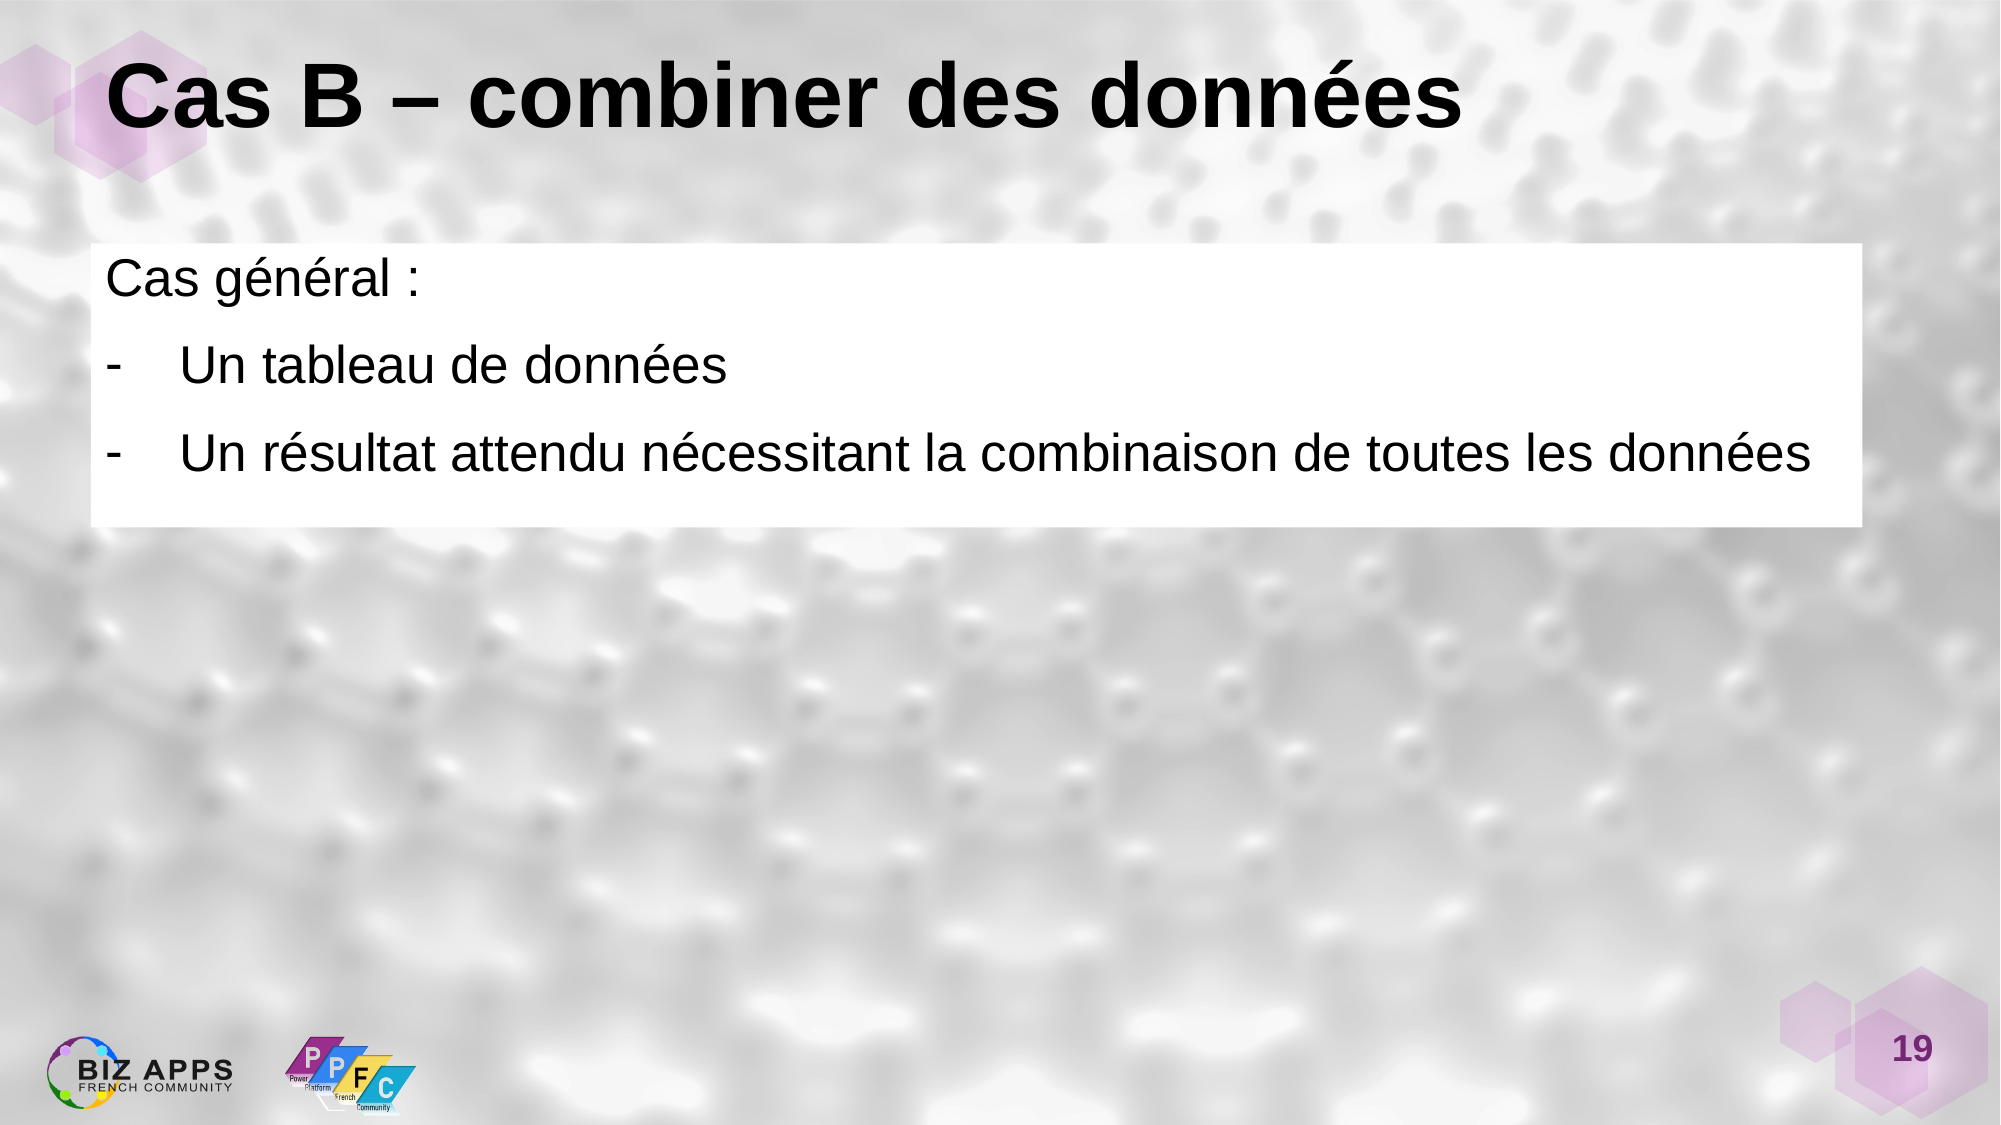

# Cas B – combiner des données
Cas général :
Un tableau de données
Un résultat attendu nécessitant la combinaison de toutes les données
19